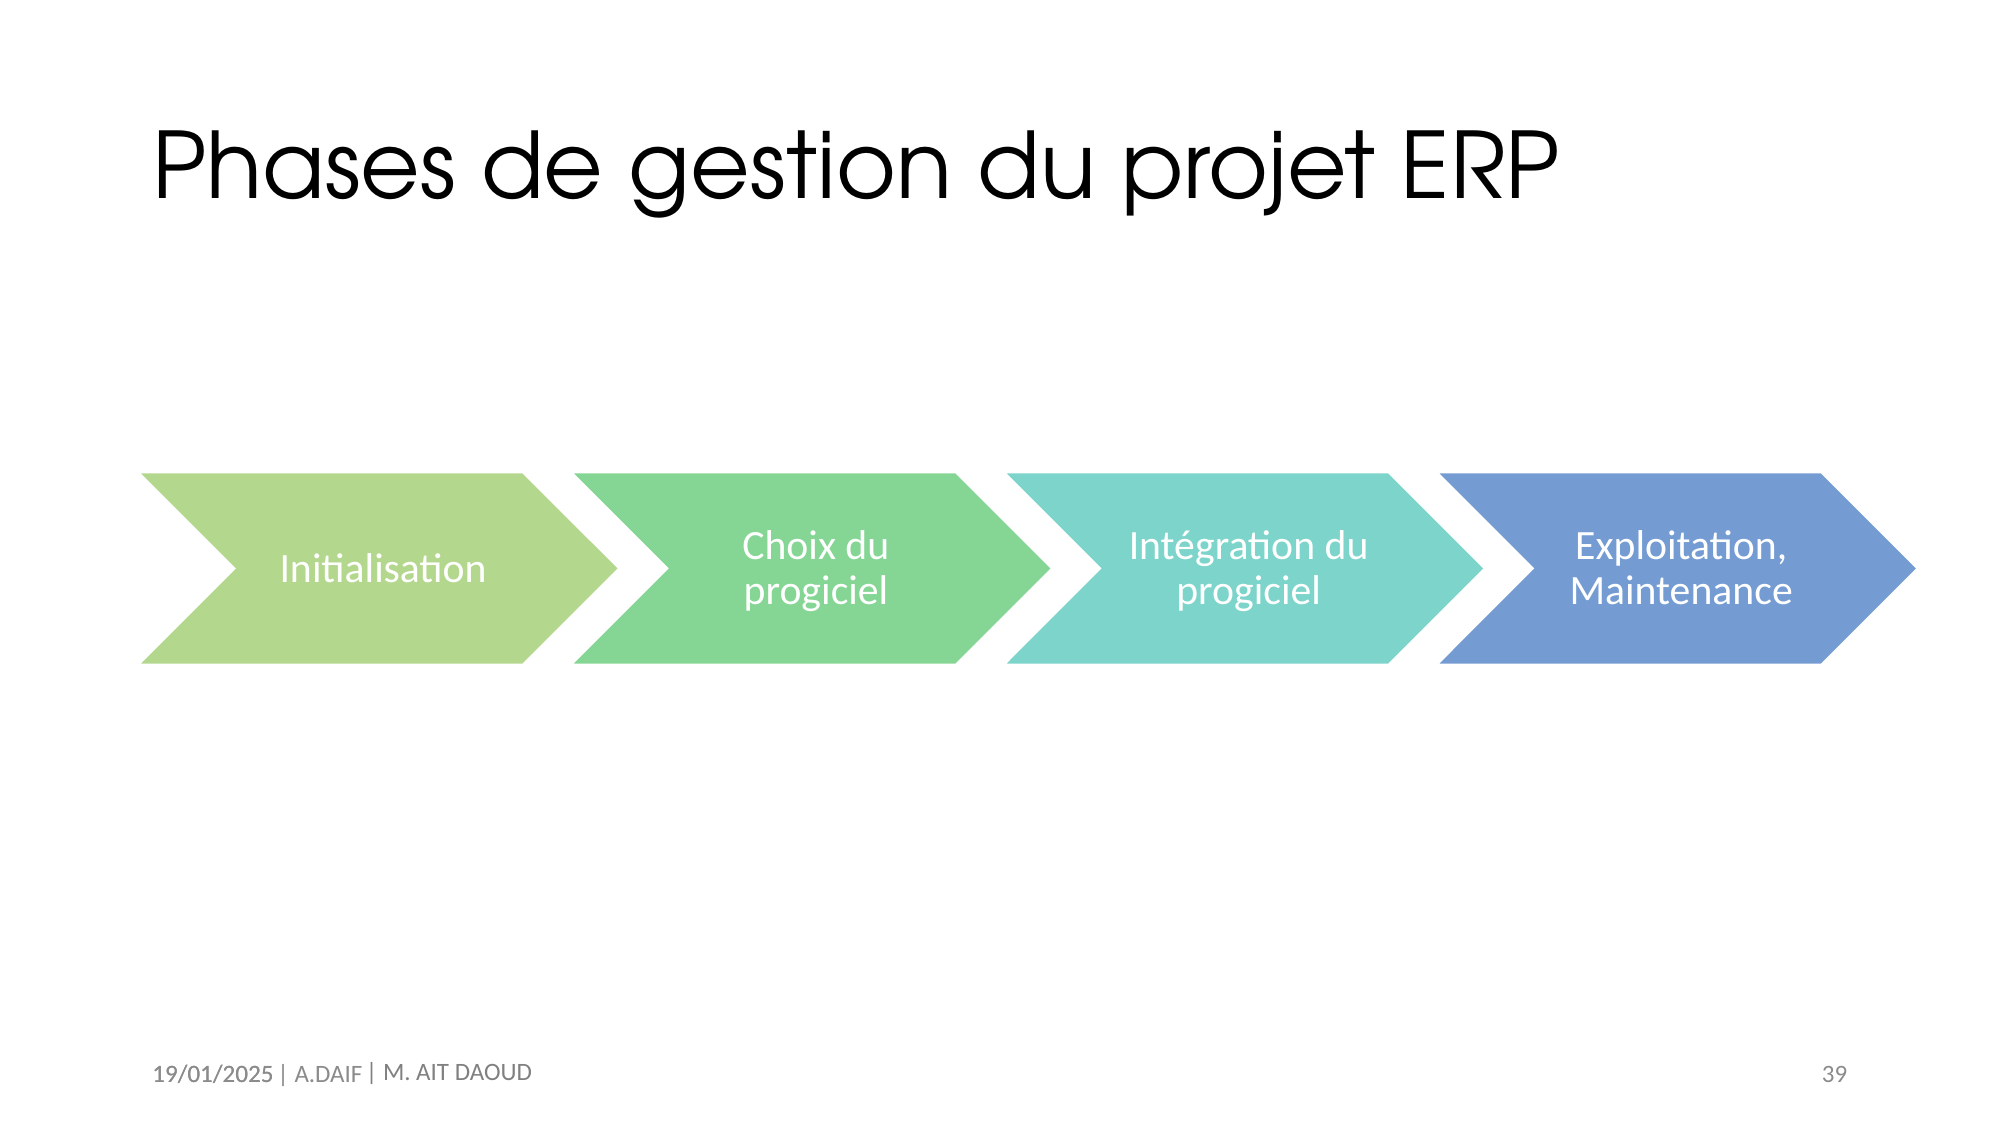

# Phases de gestion du projet ERP
Initialisation
Choix du progiciel
Intégration du progiciel
Exploitation, Maintenance
19/01/2025
39